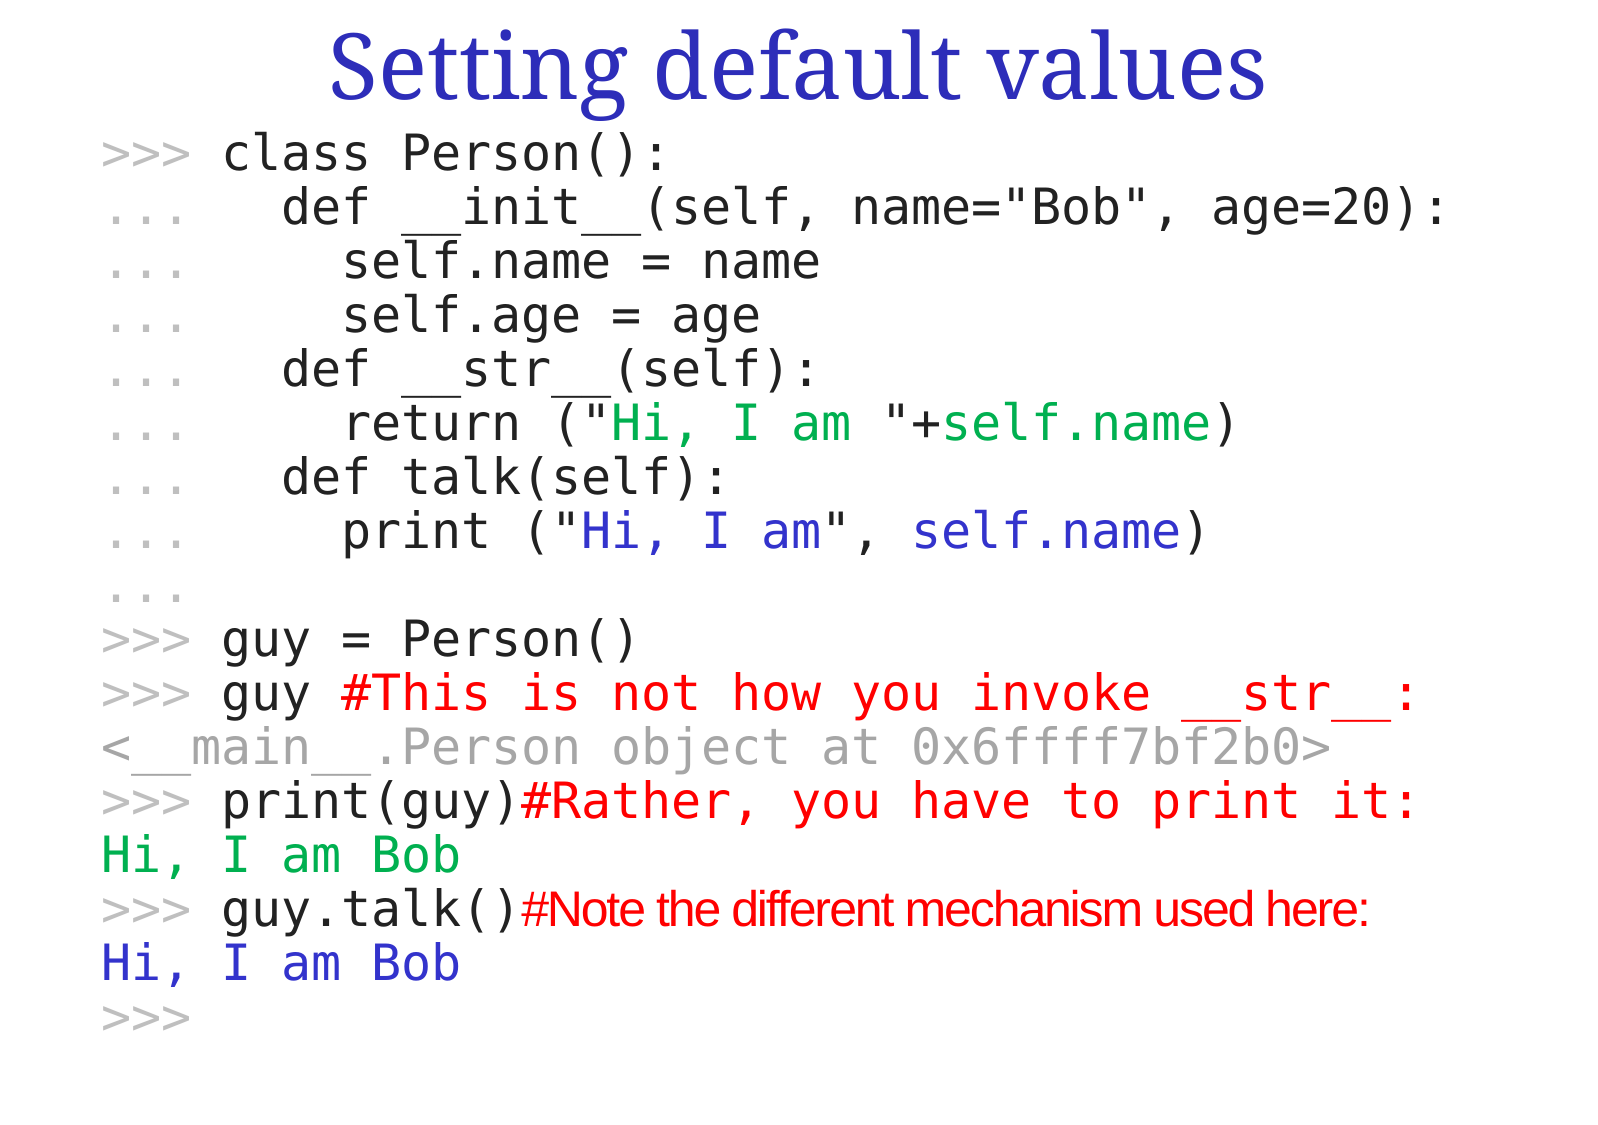

# Setting default values
>>> class Person():
...   def __init__(self, name="Bob", age=20):
...     self.name = name
...     self.age = age
...   def __str__(self):
...     return ("Hi, I am "+self.name)
...   def talk(self):
...     print ("Hi, I am", self.name)
...
>>> guy = Person()
>>> guy #This is not how you invoke __str__:
<__main__.Person object at 0x6ffff7bf2b0>
>>> print(guy)#Rather, you have to print it:
Hi, I am Bob
>>> guy.talk()#Note the different mechanism used here:
Hi, I am Bob
>>>